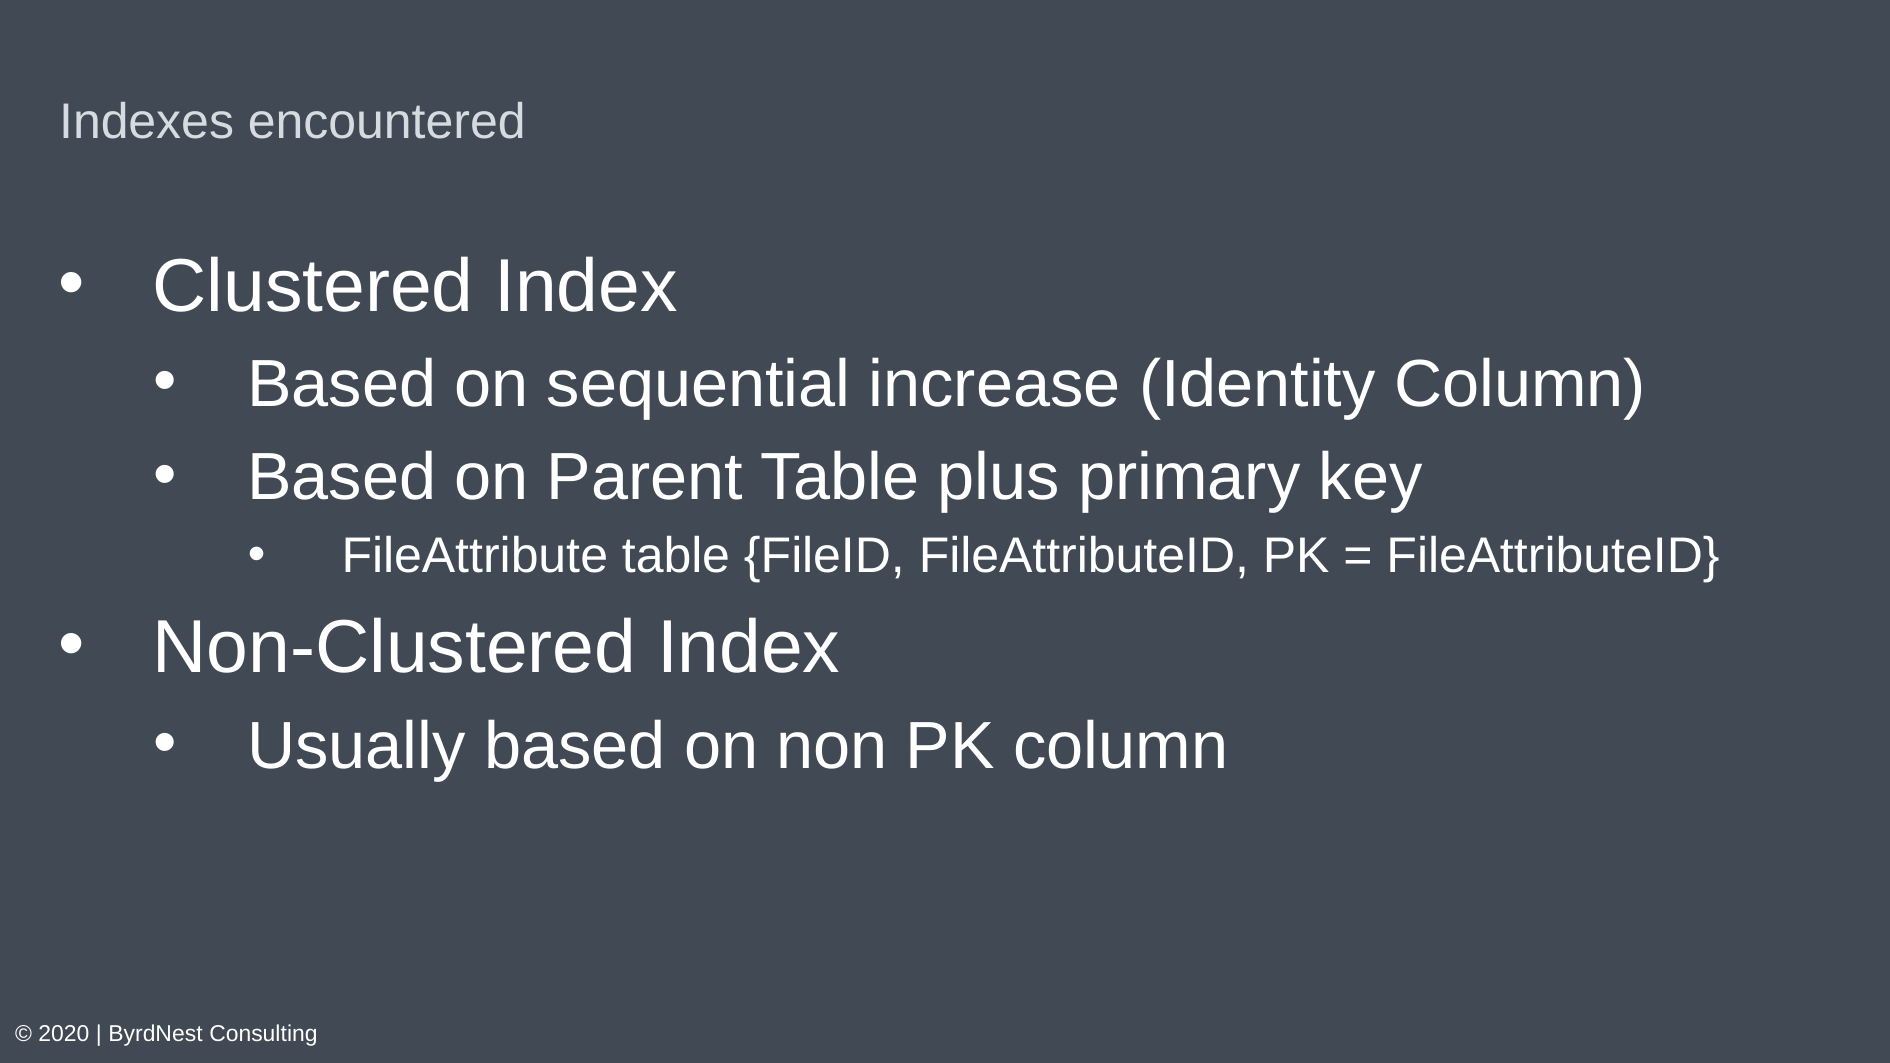

# Indexes encountered
Clustered Index
Based on sequential increase (Identity Column)
Based on Parent Table plus primary key
FileAttribute table {FileID, FileAttributeID, PK = FileAttributeID}
Non-Clustered Index
Usually based on non PK column
© 2020 | ByrdNest Consulting